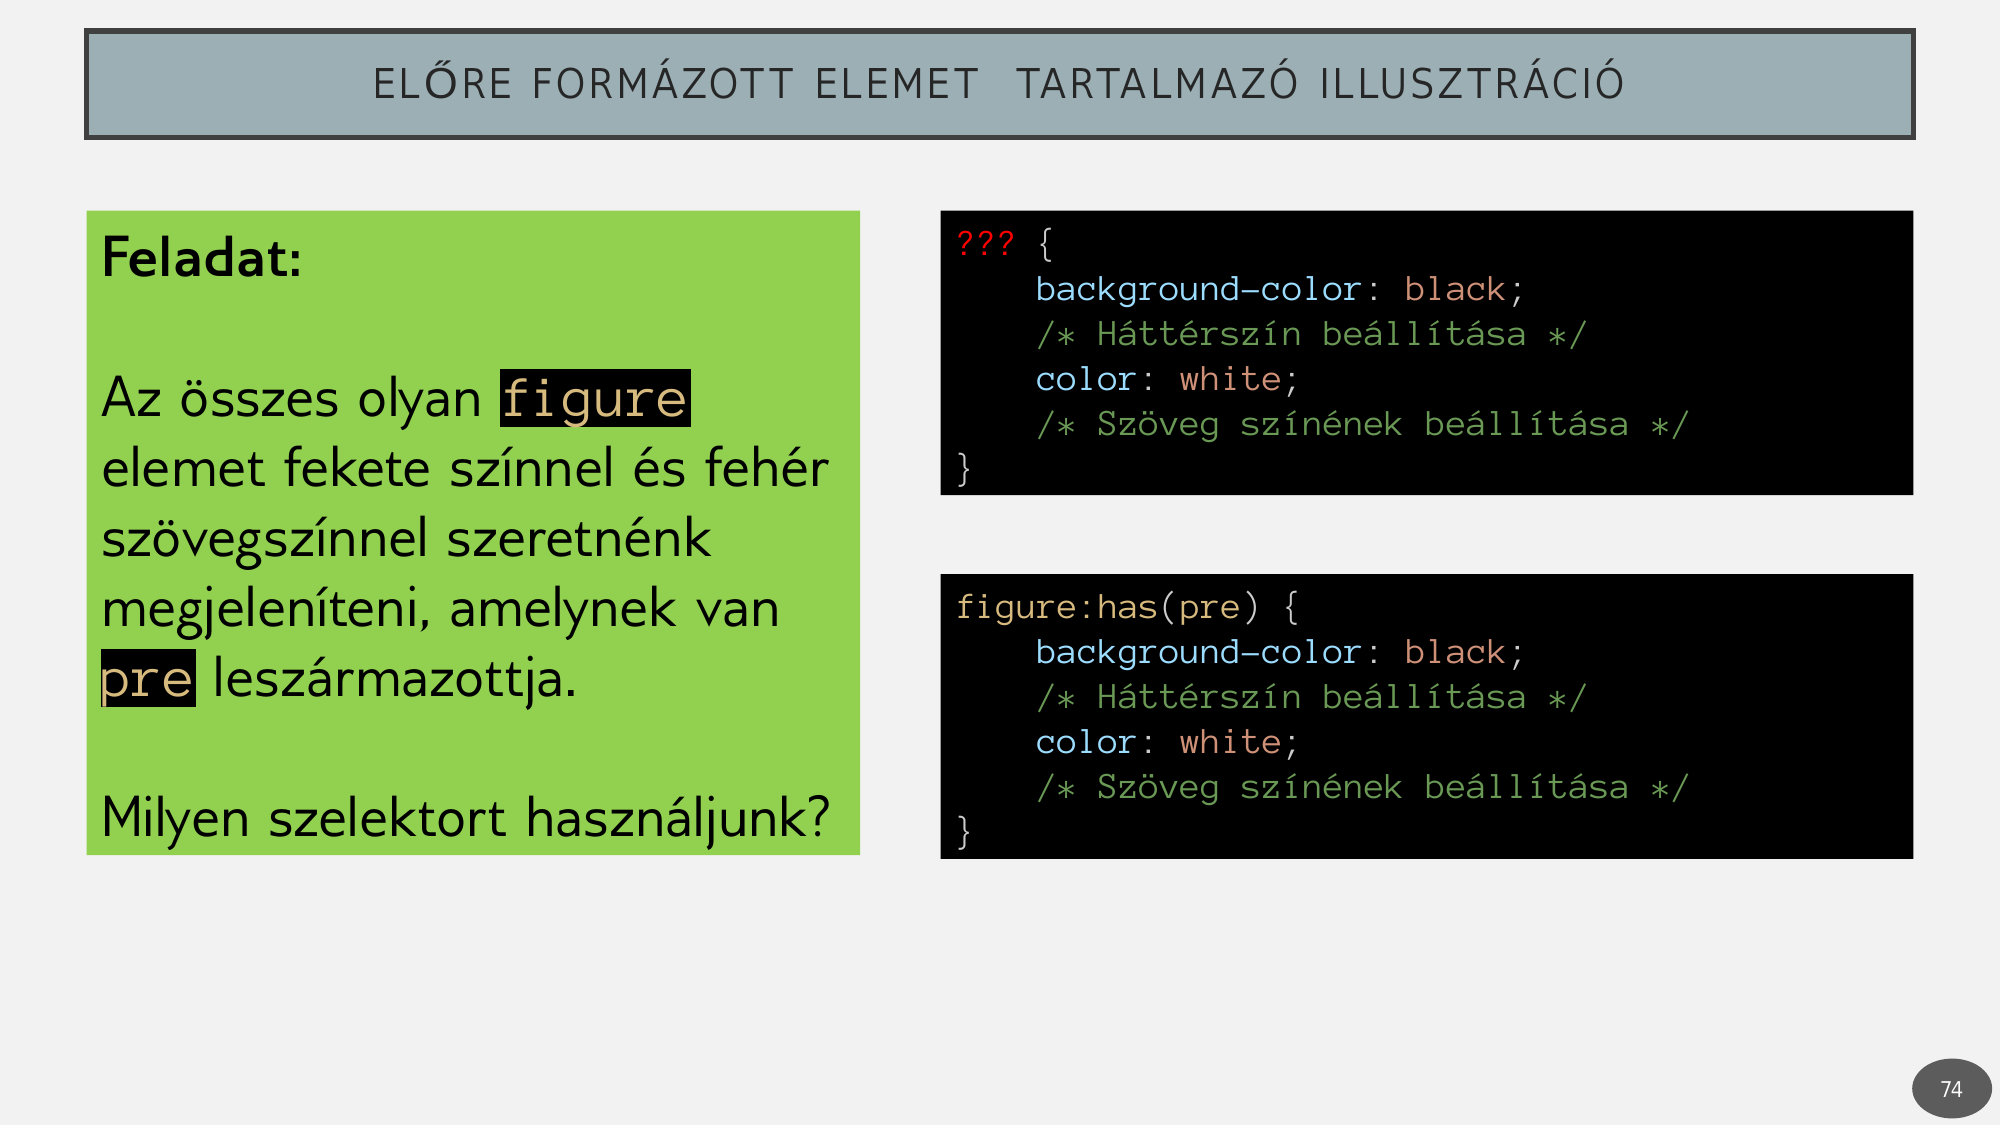

# ELŐRE FORMÁZOTT ELEMEt  tartalmazó illusztráció
Feladat:

Az összes olyan figure elemet fekete színnel és fehér szövegszínnel szeretnénk megjeleníteni, amelynek van pre leszármazottja.

Milyen szelektort használjunk?
??? {
    background-color: black;
    /* Háttérszín beállítása */
    color: white;
    /* Szöveg színének beállítása */
}
figure:has(pre) {
    background-color: black;
    /* Háttérszín beállítása */
    color: white;
    /* Szöveg színének beállítása */
}
74